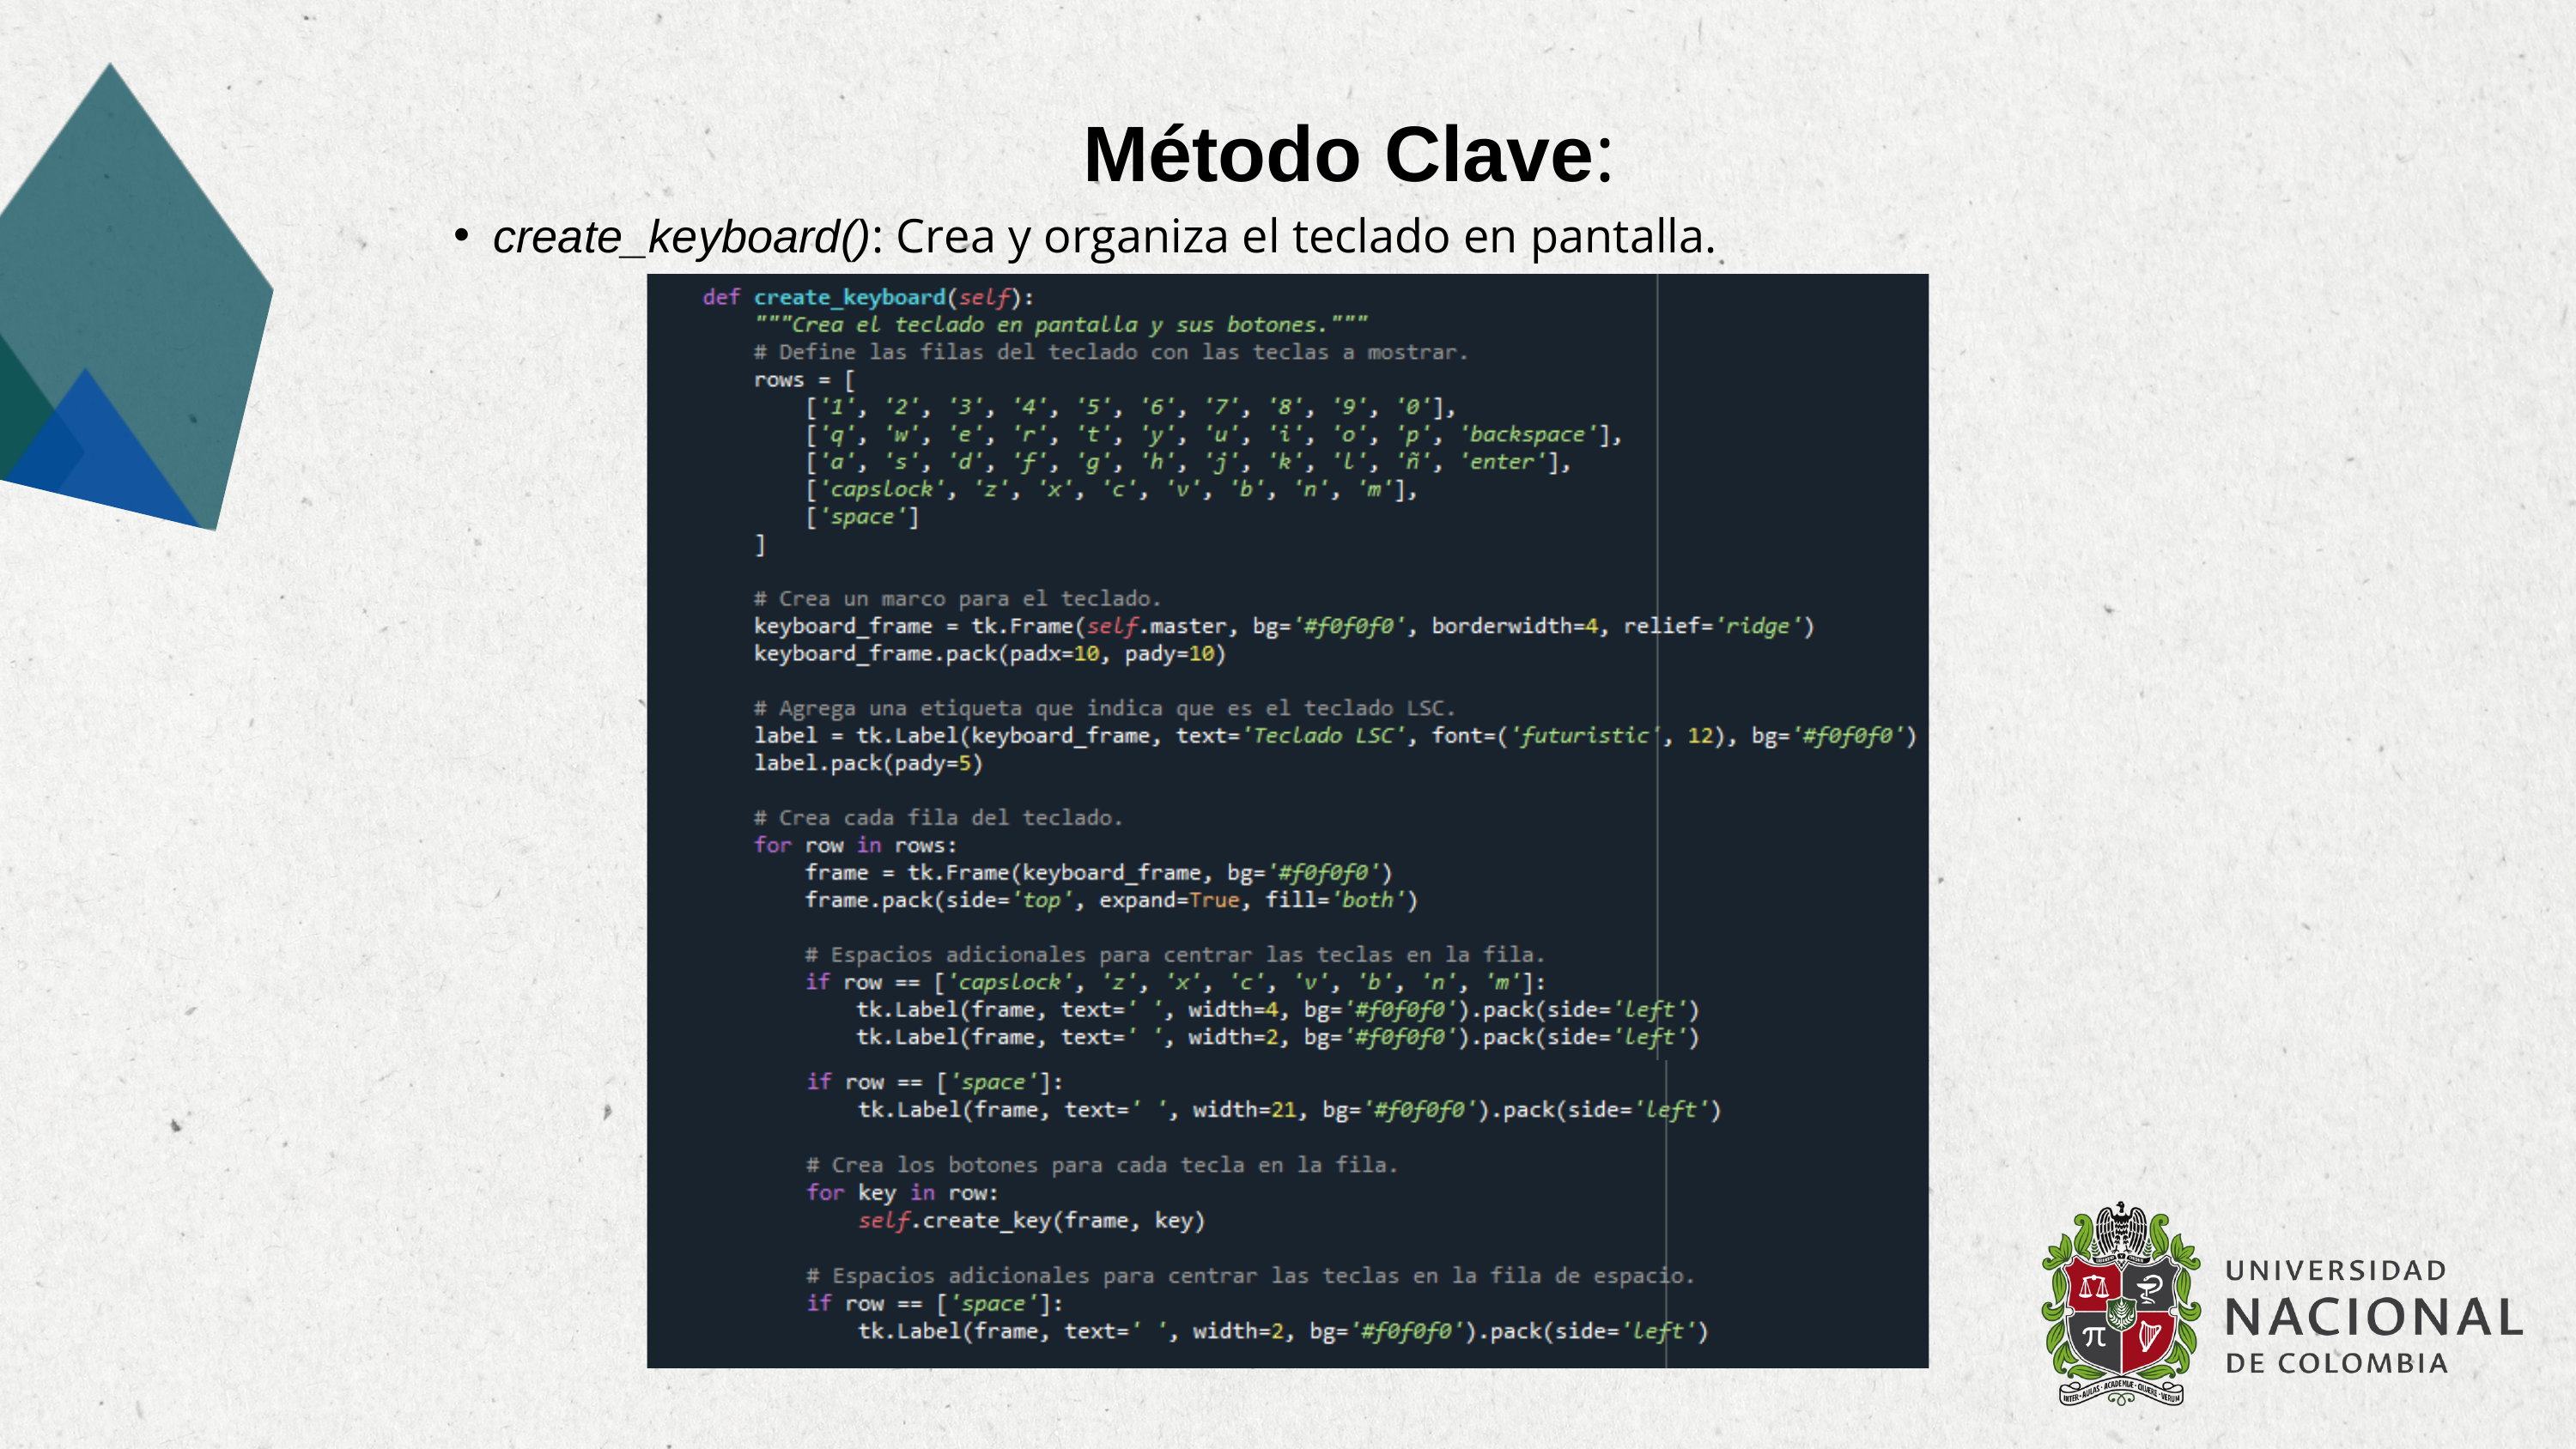

Método Clave:
create_keyboard(): Crea y organiza el teclado en pantalla.